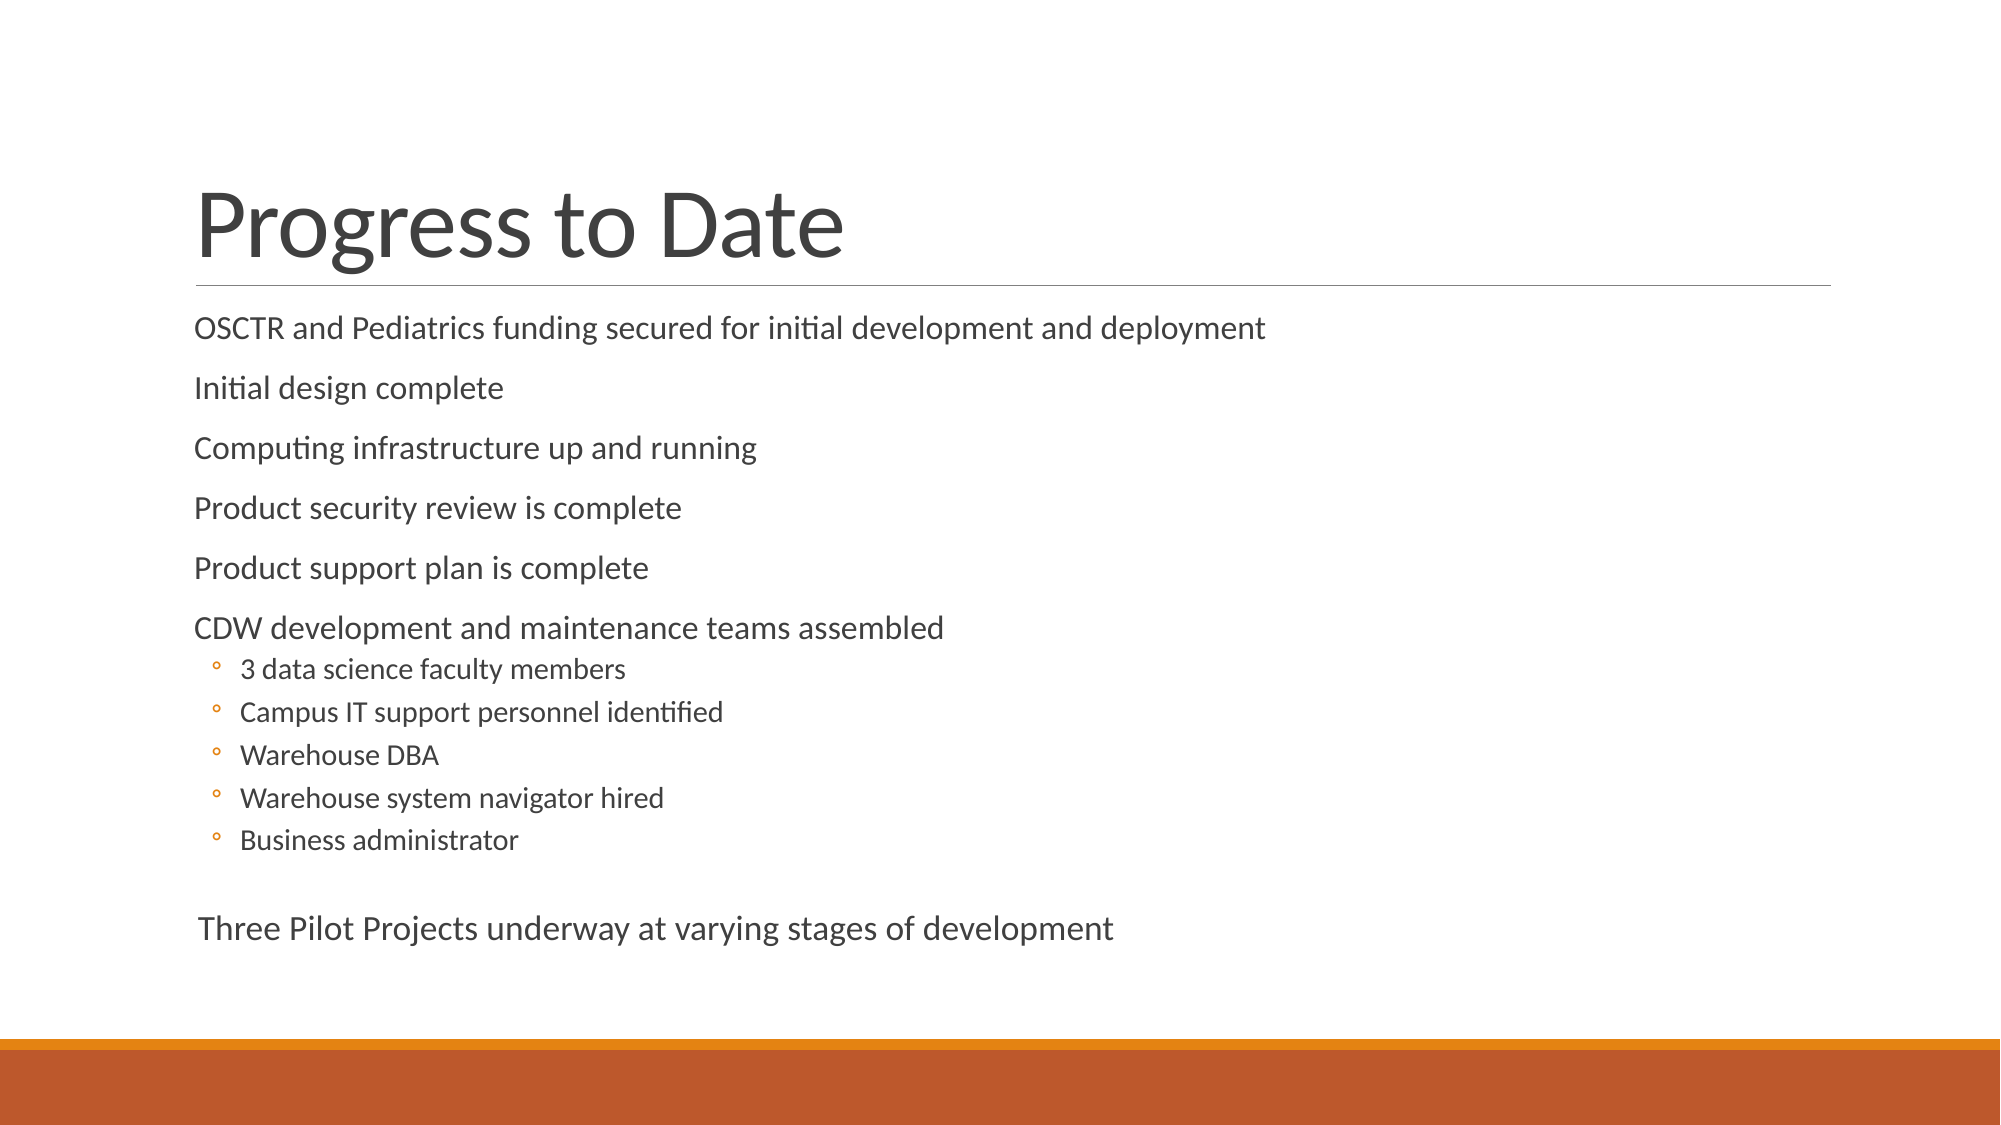

# Progress to Date
OSCTR and Pediatrics funding secured for initial development and deployment
Initial design complete
Computing infrastructure up and running
Product security review is complete
Product support plan is complete
CDW development and maintenance teams assembled
3 data science faculty members
Campus IT support personnel identified
Warehouse DBA
Warehouse system navigator hired
Business administrator

Three Pilot Projects underway at varying stages of development